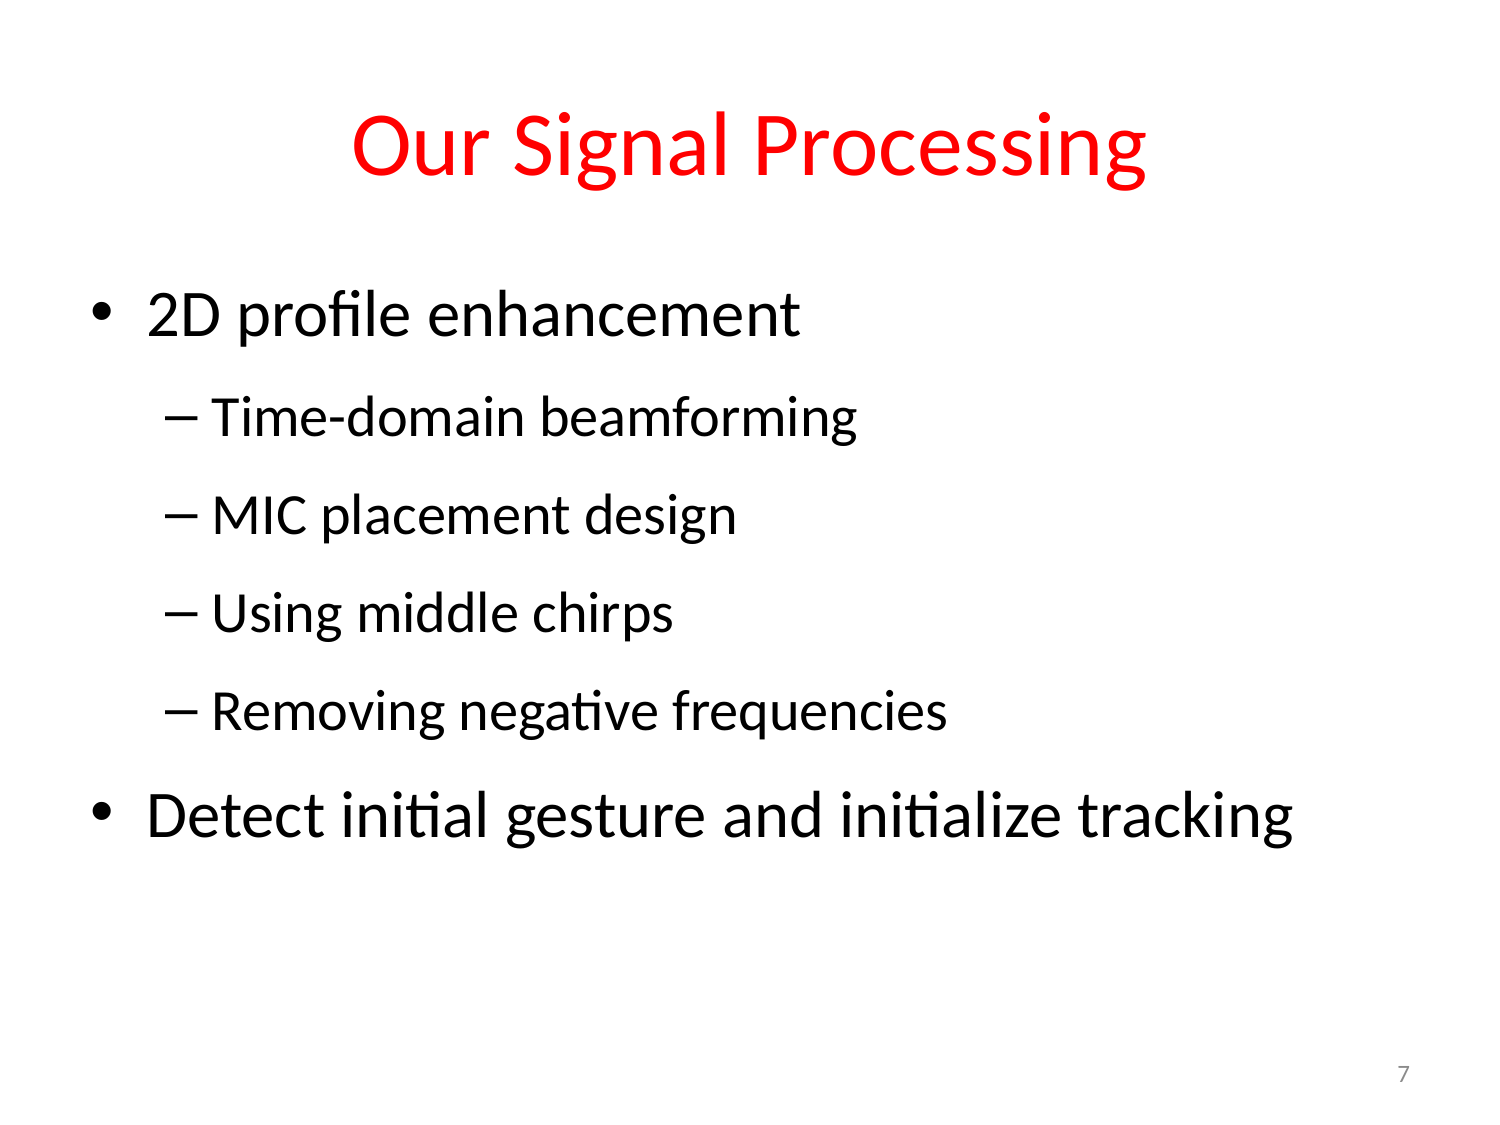

# Our Signal Processing
2D profile enhancement
Time-domain beamforming
MIC placement design
Using middle chirps
Removing negative frequencies
Detect initial gesture and initialize tracking

7